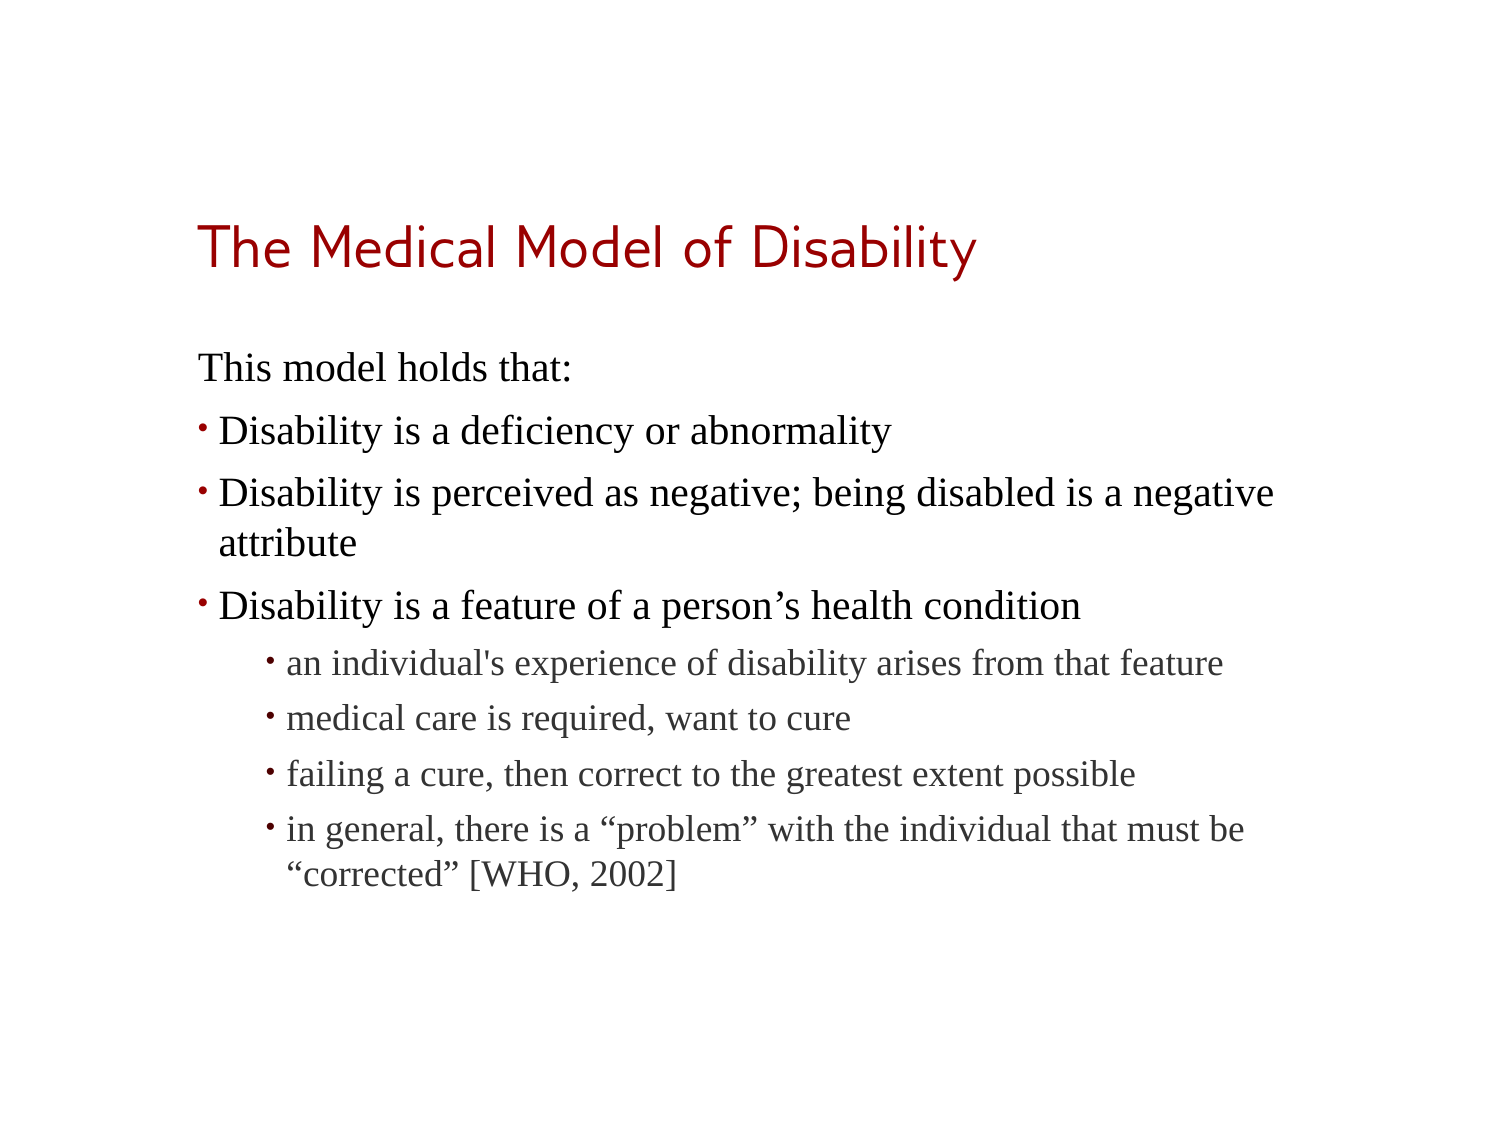

# The Medical Model of Disability
This model holds that:
Disability is a deficiency or abnormality
Disability is perceived as negative; being disabled is a negative attribute
Disability is a feature of a person’s health condition
an individual's experience of disability arises from that feature
medical care is required, want to cure
failing a cure, then correct to the greatest extent possible
in general, there is a “problem” with the individual that must be “corrected” [WHO, 2002]